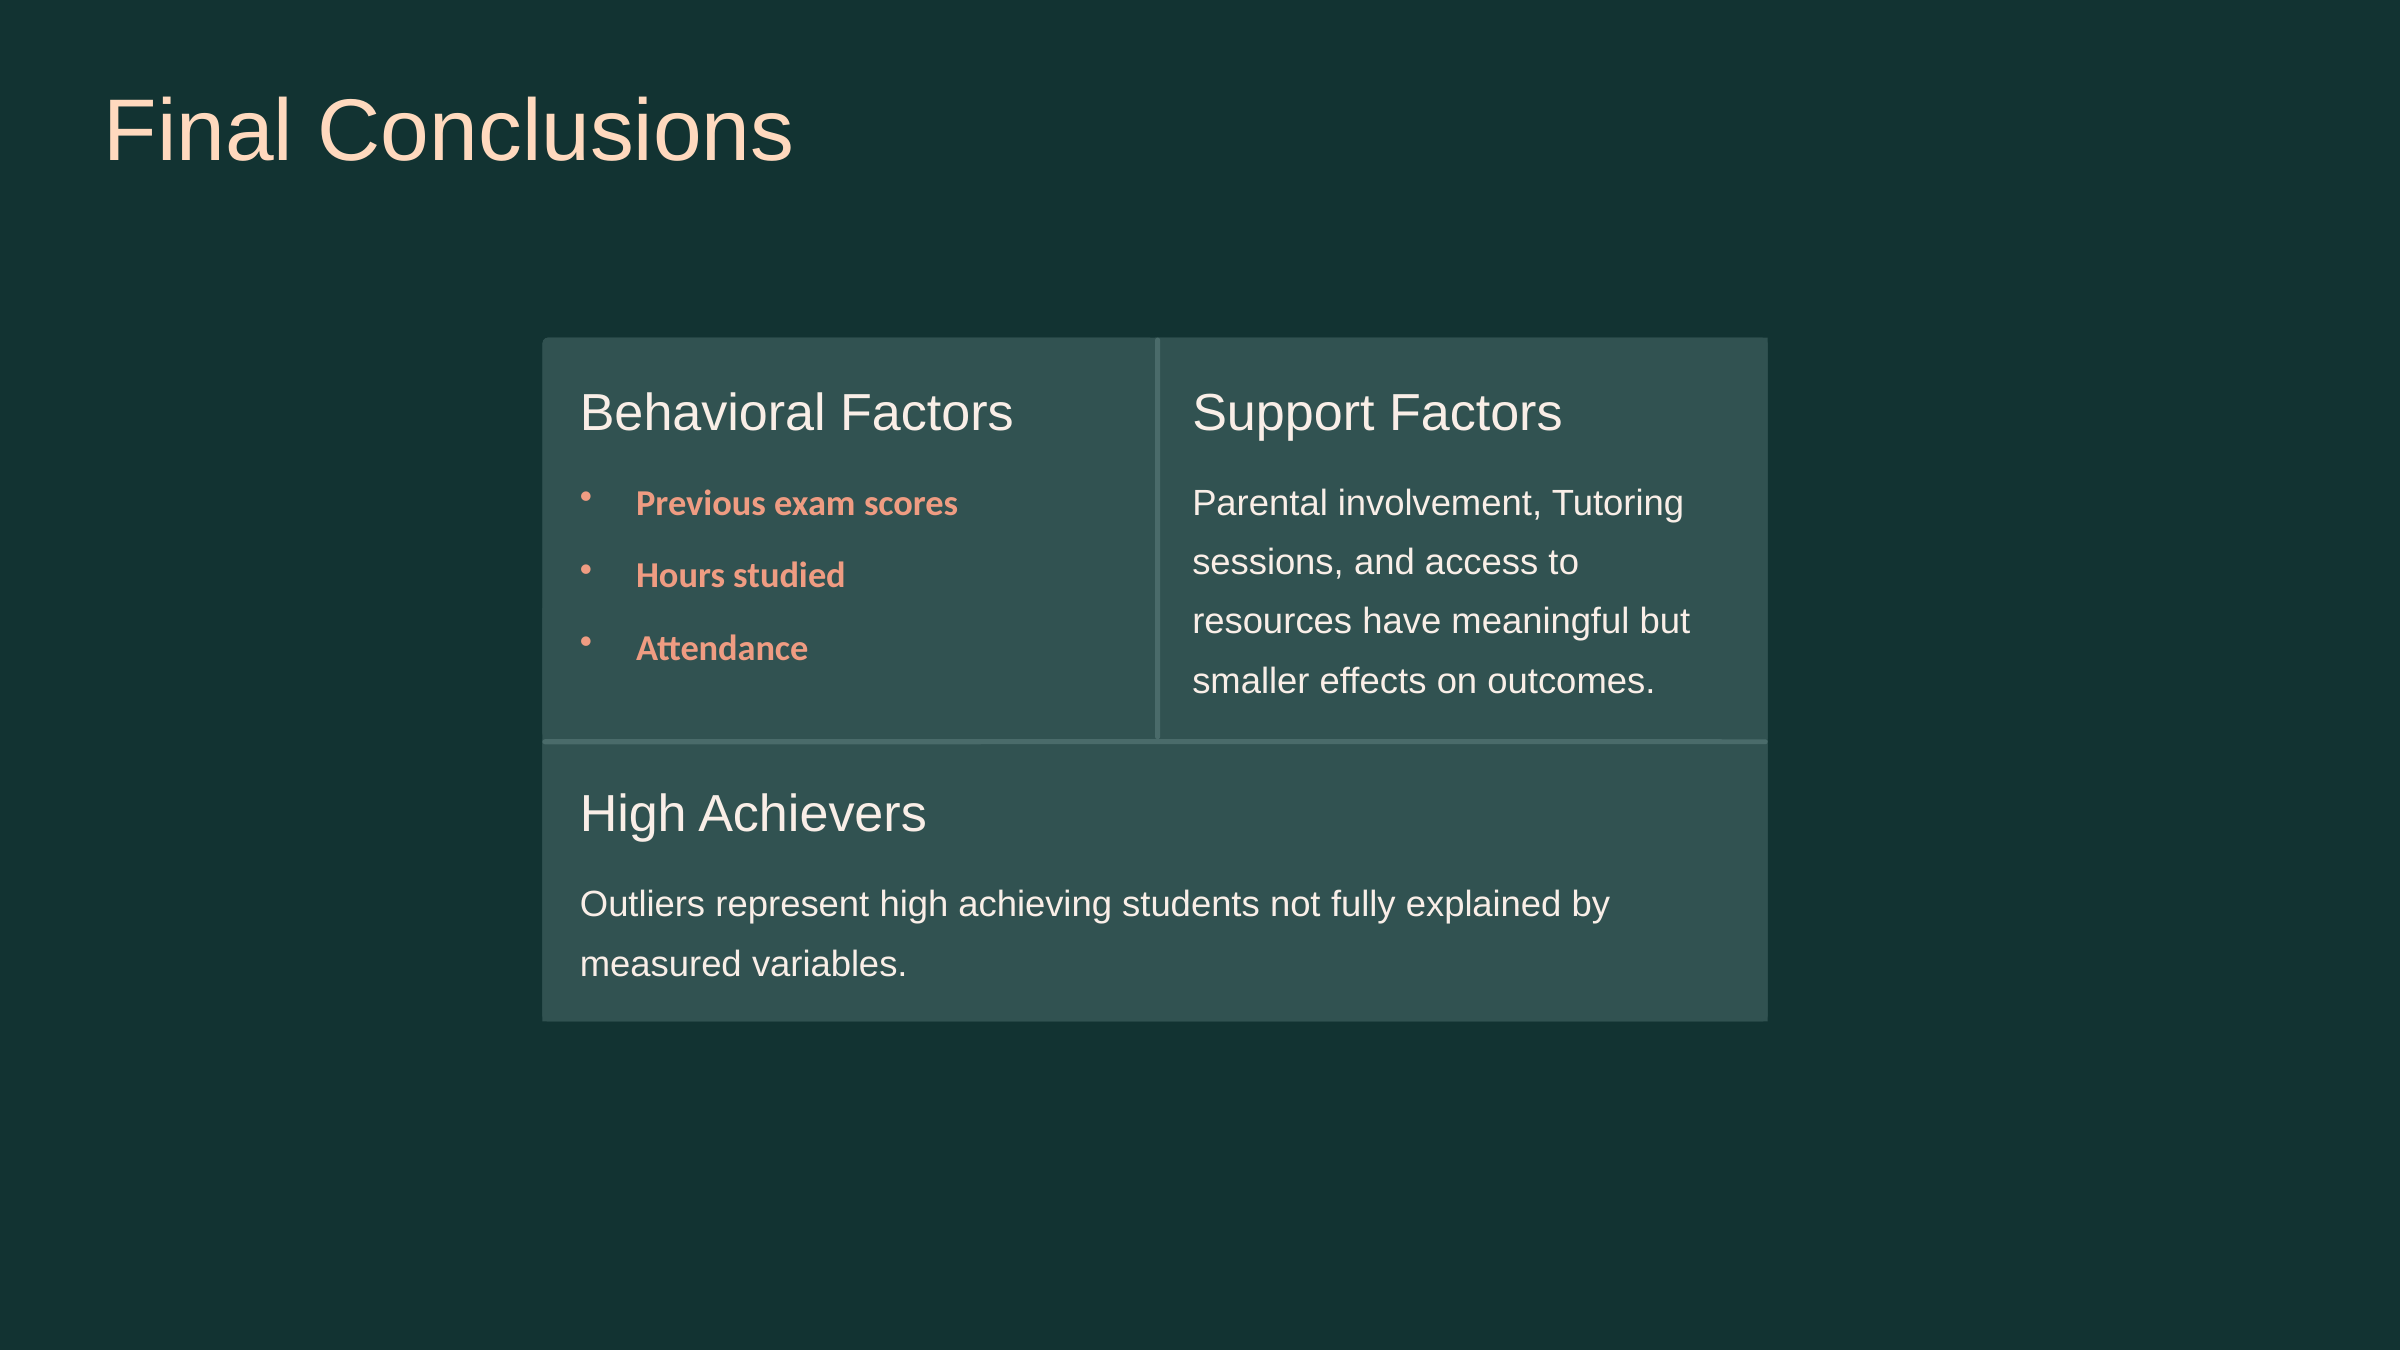

Final Conclusions

Behavioral Factors
Support Factors
Previous exam scores
Parental involvement, Tutoring sessions, and access to resources have meaningful but smaller effects on outcomes.
Hours studied
Attendance

High Achievers
Outliers represent high achieving students not fully explained by measured variables.